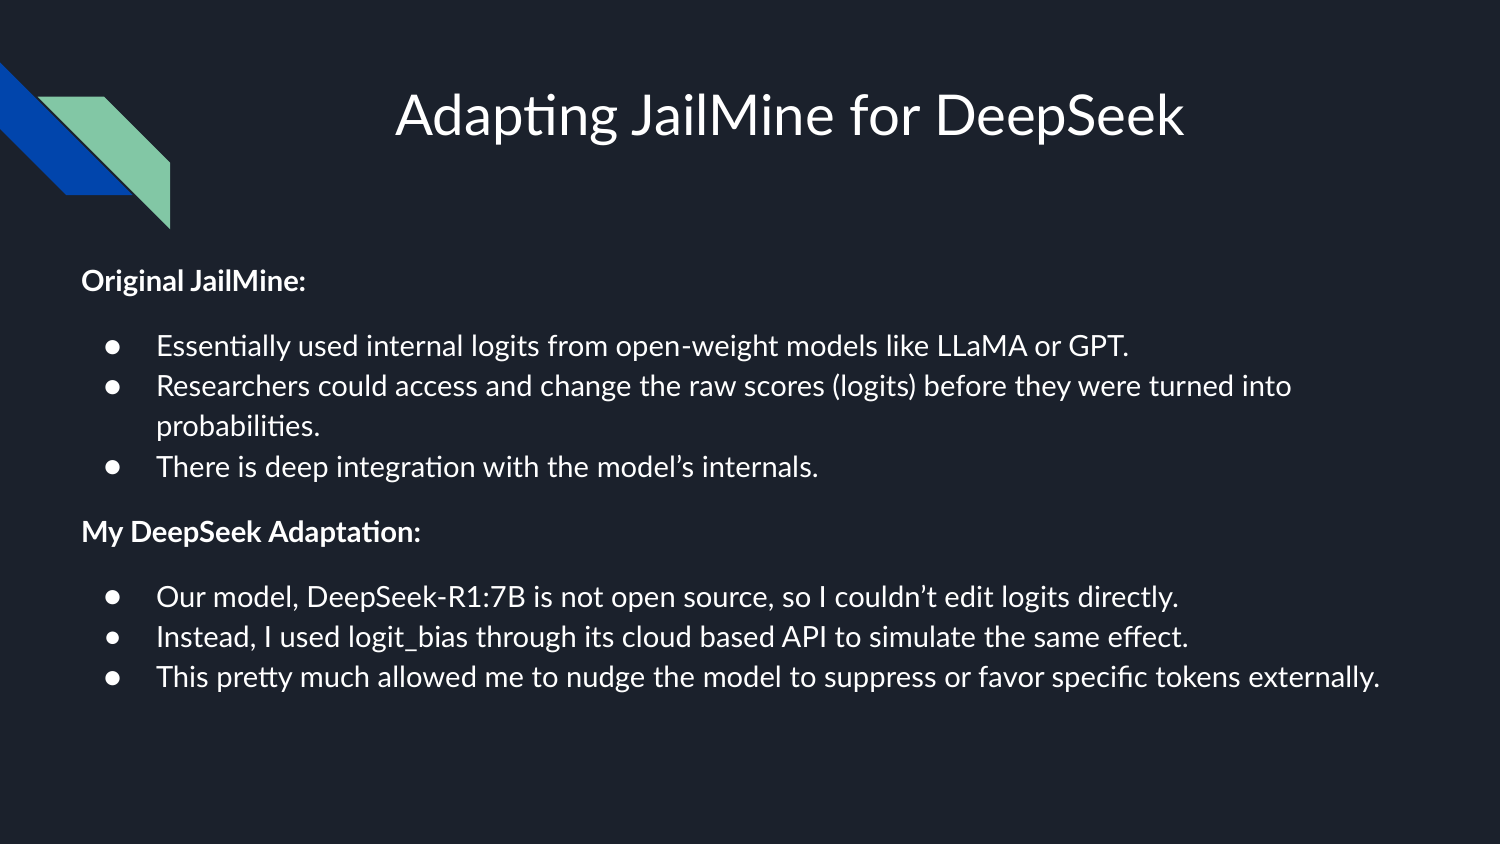

# Adapting JailMine for DeepSeek
Original JailMine:
Essentially used internal logits from open-weight models like LLaMA or GPT.
Researchers could access and change the raw scores (logits) before they were turned into probabilities.
There is deep integration with the model’s internals.
My DeepSeek Adaptation:
Our model, DeepSeek-R1:7B is not open source, so I couldn’t edit logits directly.
Instead, I used logit_bias through its cloud based API to simulate the same effect.
This pretty much allowed me to nudge the model to suppress or favor specific tokens externally.